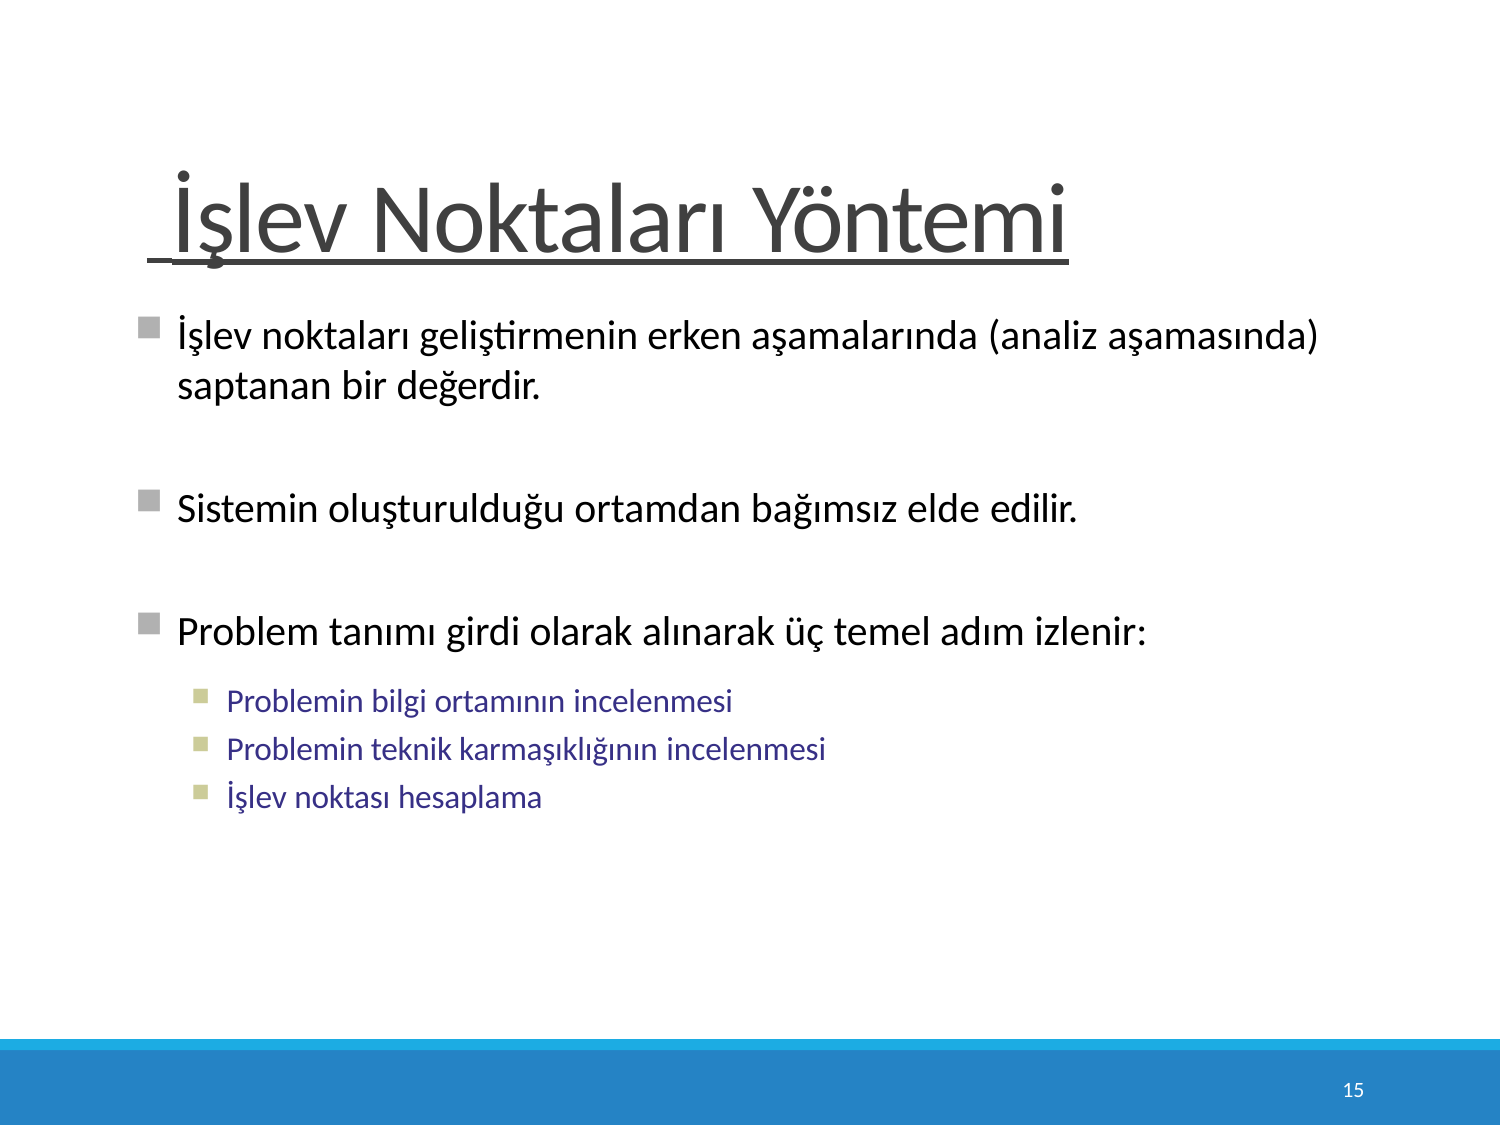

# İşlev Noktaları Yöntemi
İşlev noktaları geliştirmenin erken aşamalarında (analiz aşamasında)
saptanan bir değerdir.

Sistemin oluşturulduğu ortamdan bağımsız elde edilir.

Problem tanımı girdi olarak alınarak üç temel adım izlenir:
Problemin bilgi ortamının incelenmesi
Problemin teknik karmaşıklığının incelenmesi
İşlev noktası hesaplama
15